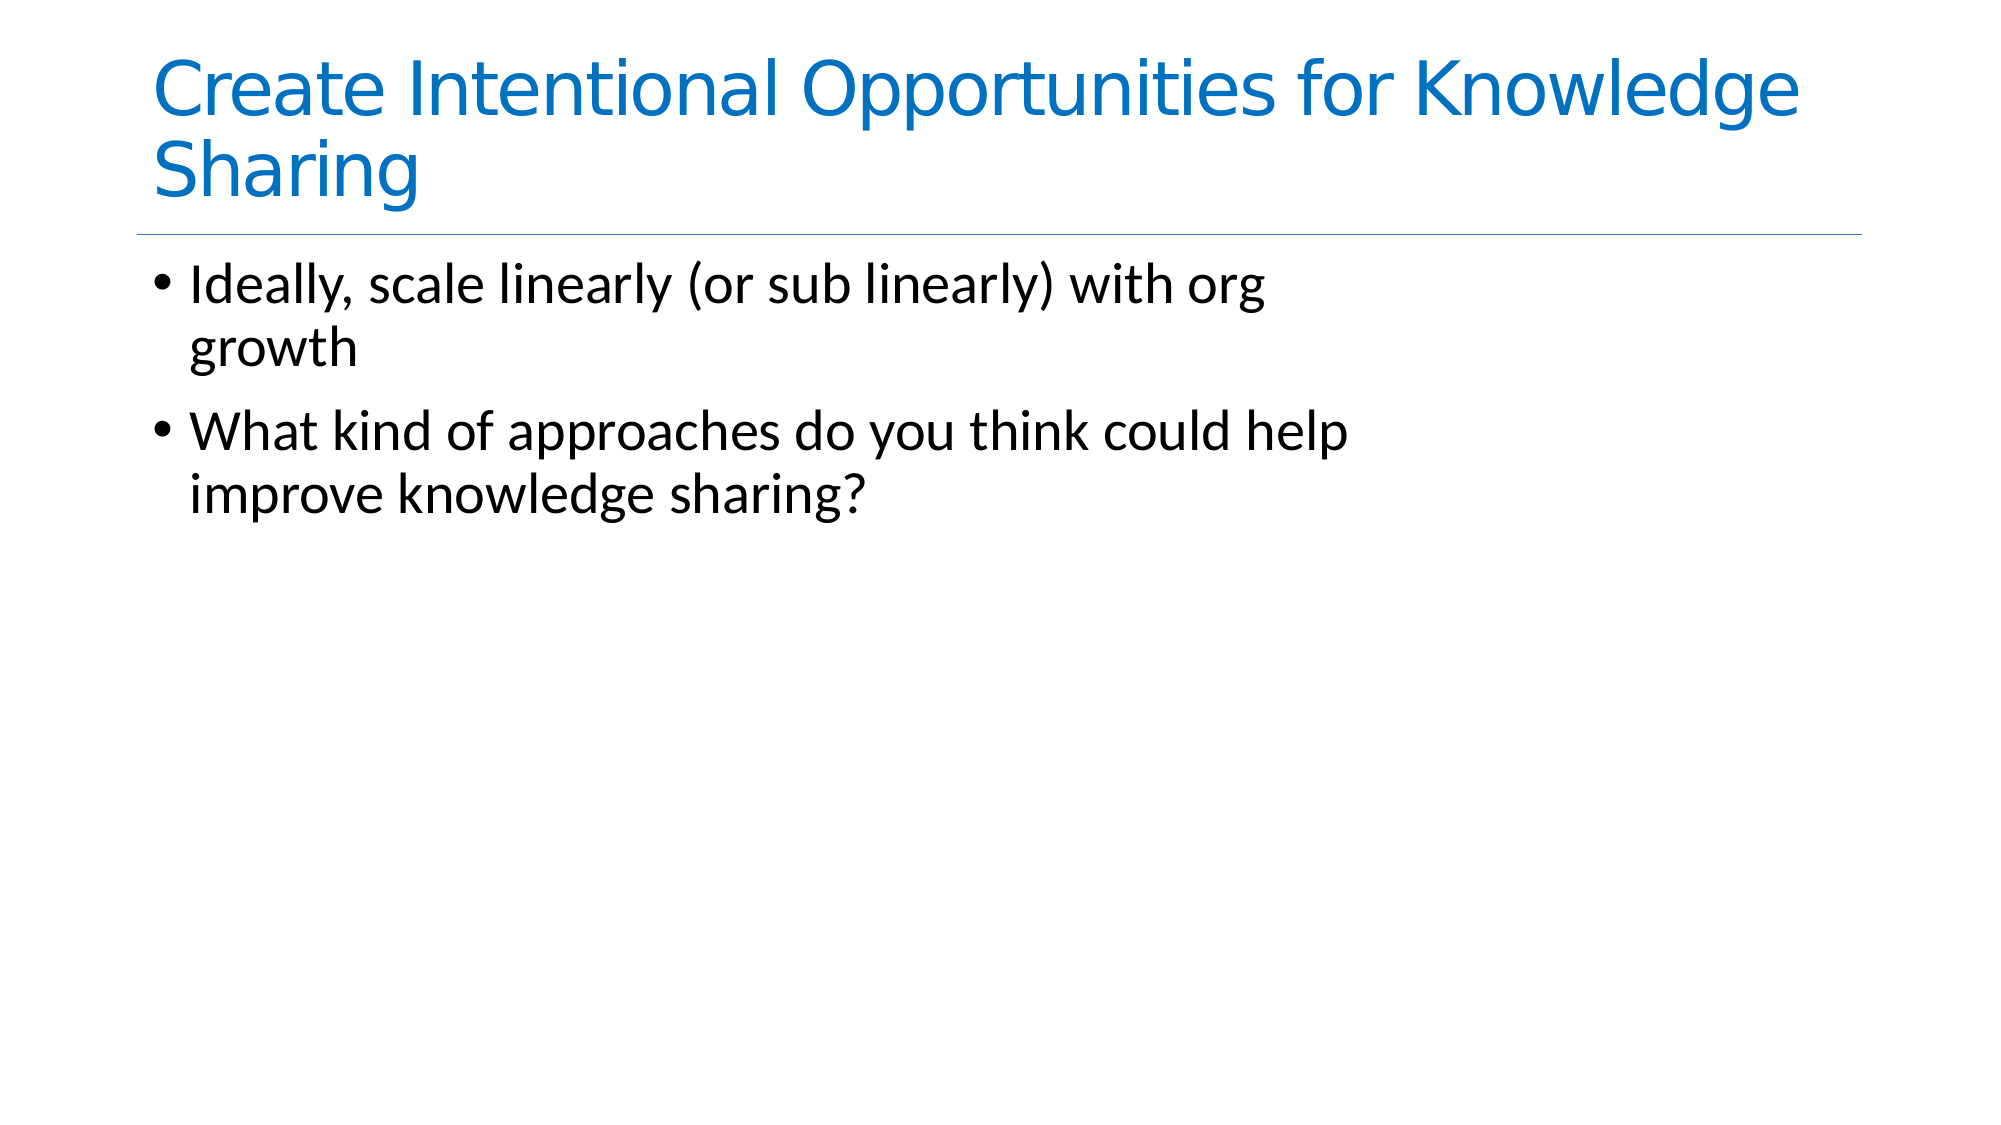

# Create Intentional Opportunities for Knowledge Sharing
Ideally, scale linearly (or sub linearly) with org growth
What kind of approaches do you think could help improve knowledge sharing?